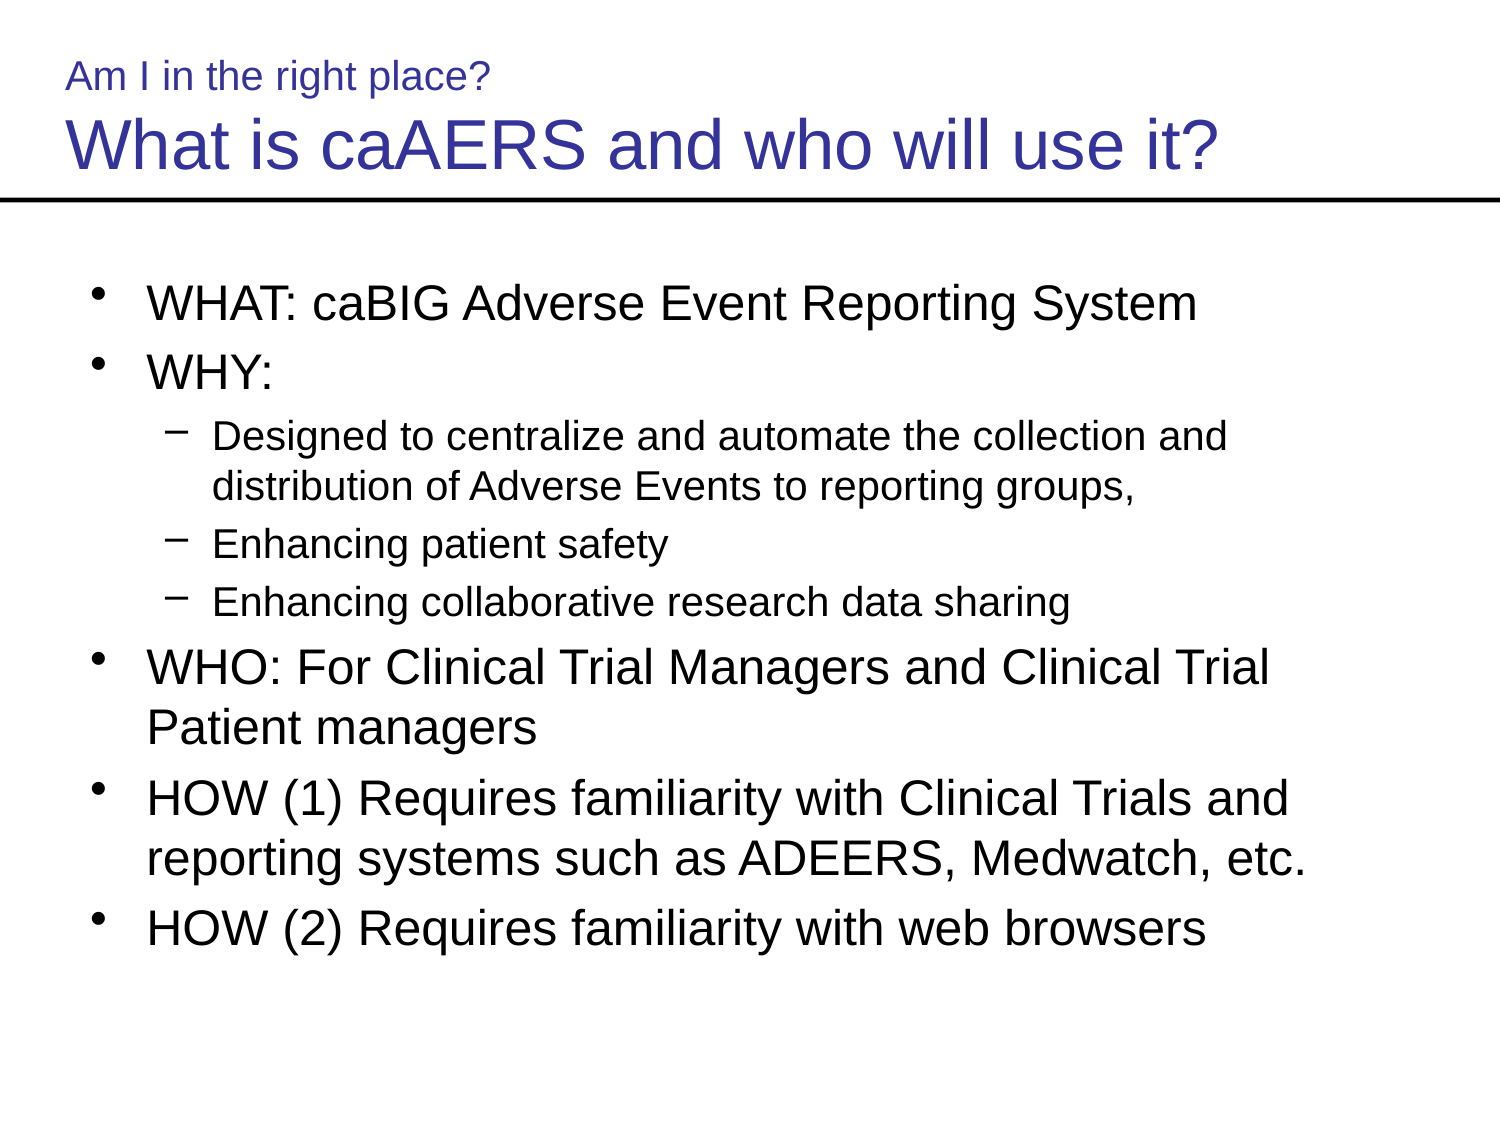

# Am I in the right place? What is caAERS and who will use it?
WHAT: caBIG Adverse Event Reporting System
WHY:
Designed to centralize and automate the collection and distribution of Adverse Events to reporting groups,
Enhancing patient safety
Enhancing collaborative research data sharing
WHO: For Clinical Trial Managers and Clinical Trial Patient managers
HOW (1) Requires familiarity with Clinical Trials and reporting systems such as ADEERS, Medwatch, etc.
HOW (2) Requires familiarity with web browsers